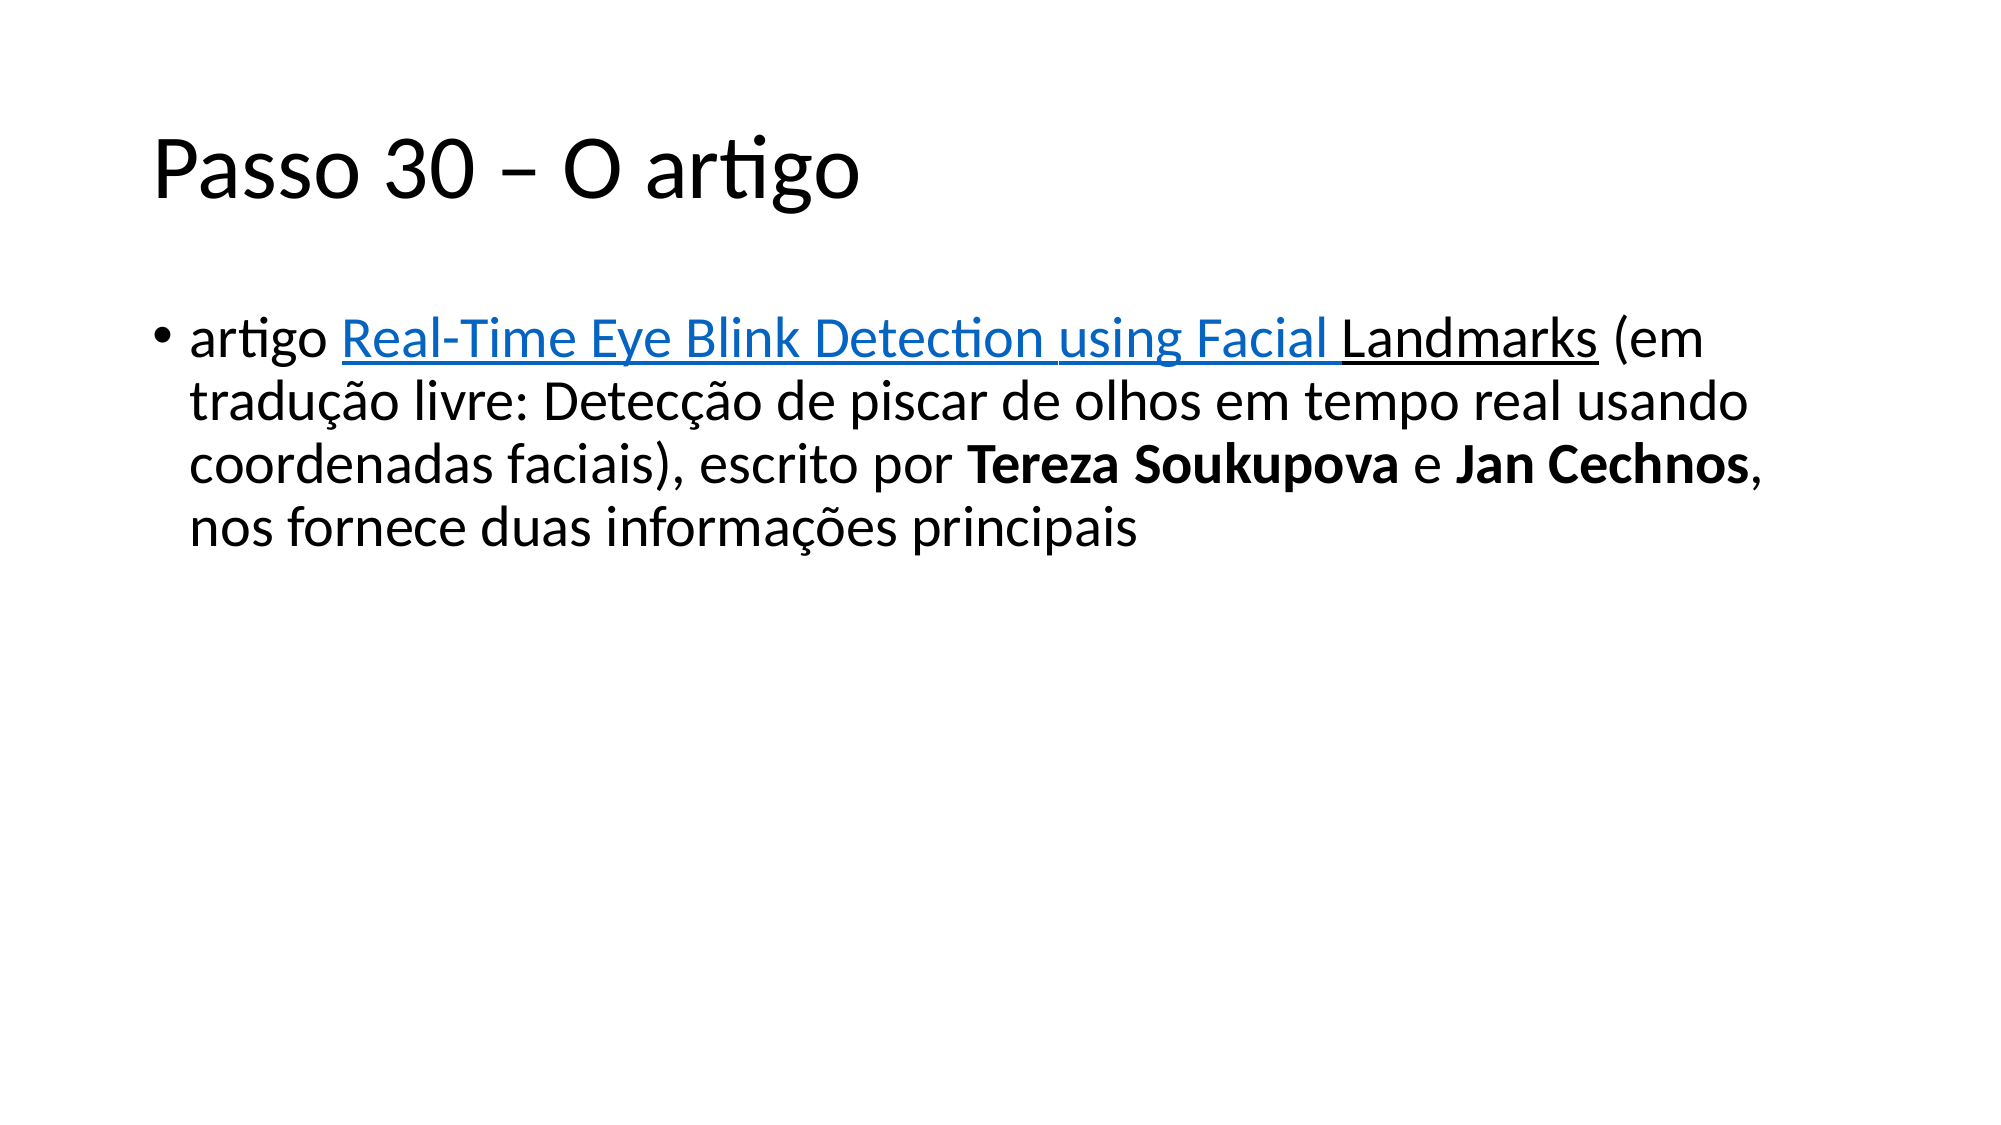

# Passo 30 – O artigo
artigo Real-Time Eye Blink Detection using Facial Landmarks (em tradução livre: Detecção de piscar de olhos em tempo real usando coordenadas faciais), escrito por Tereza Soukupova e Jan Cechnos, nos fornece duas informações principais